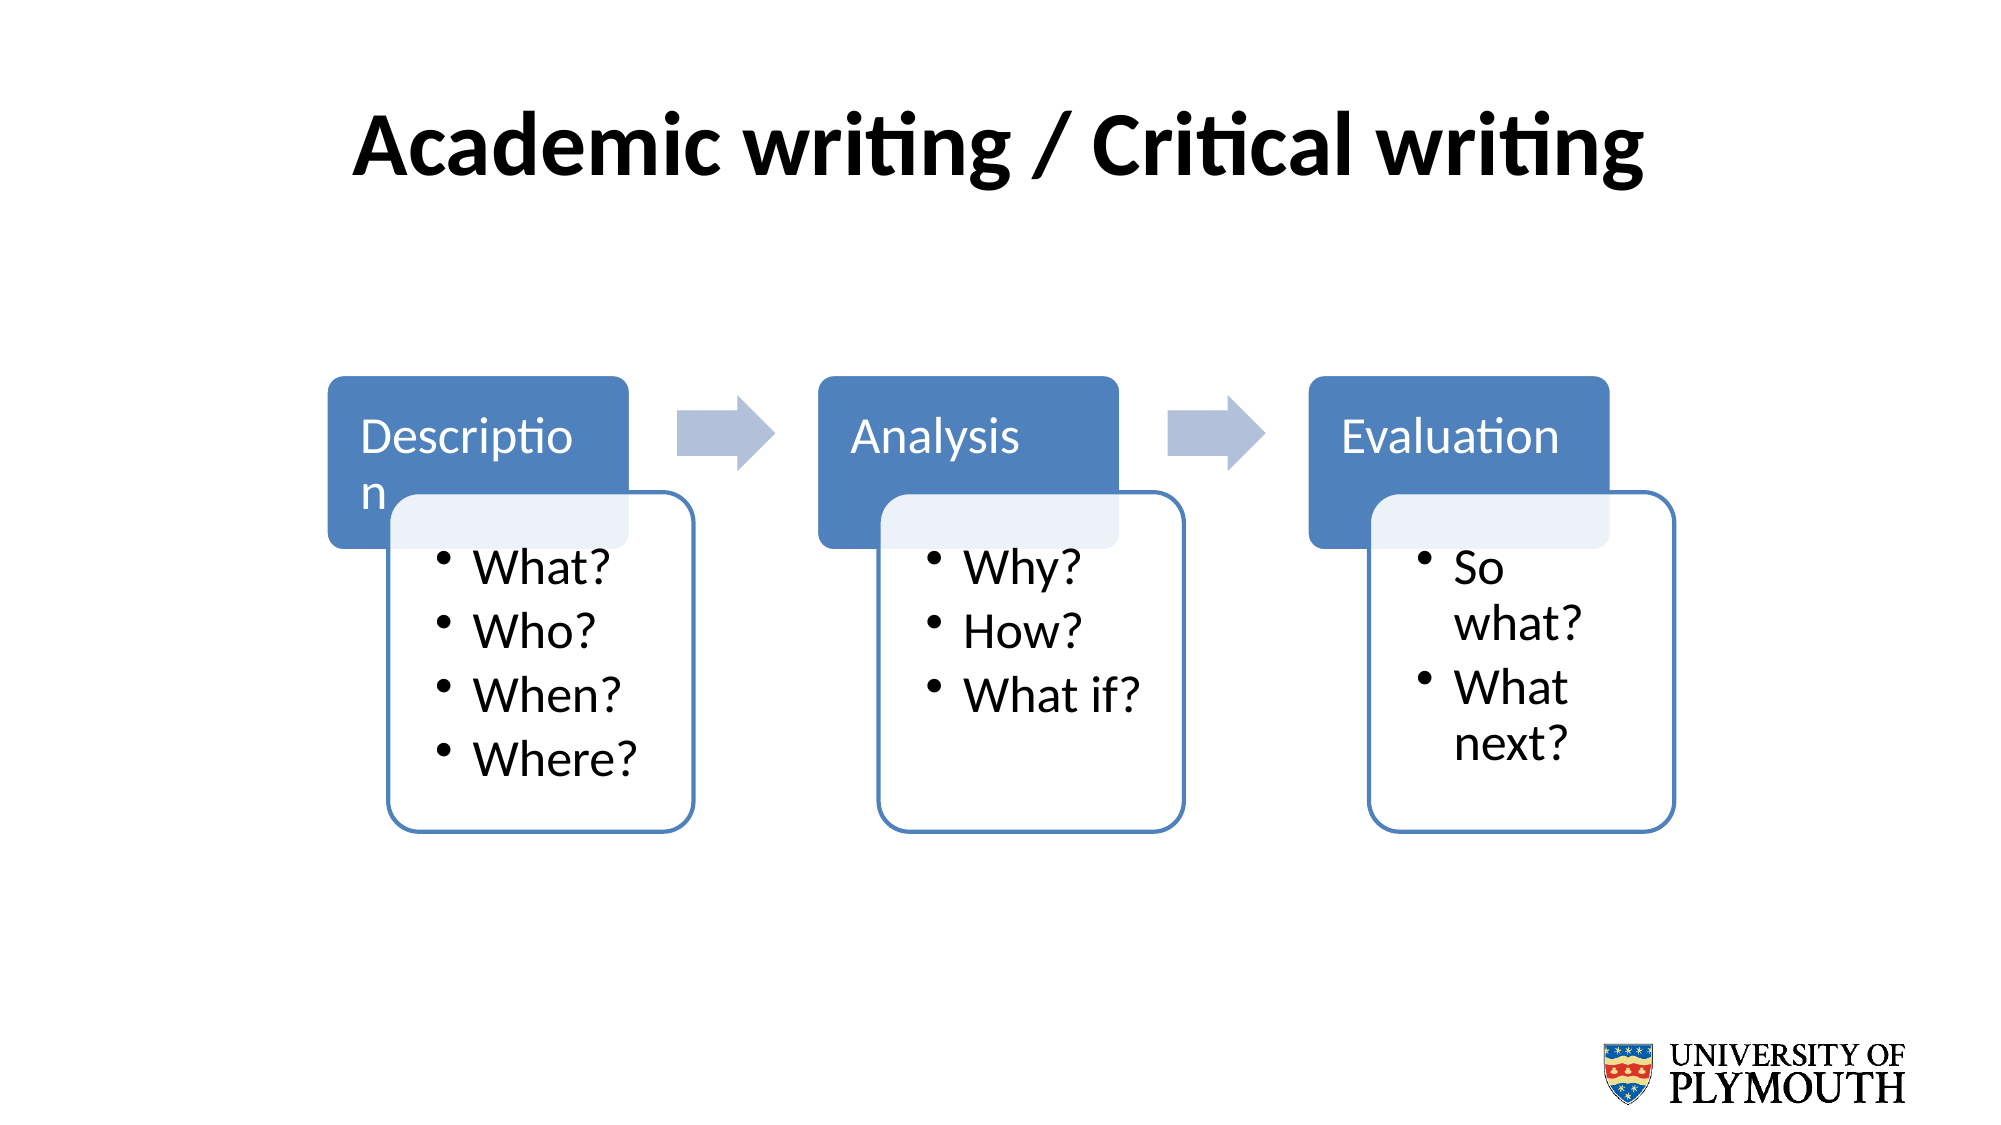

# Academic writing / Critical writing
Description
What?
Who?
When?
Where?

Analysis
Why?
How?
What if?

Evaluation
So what?
What next?